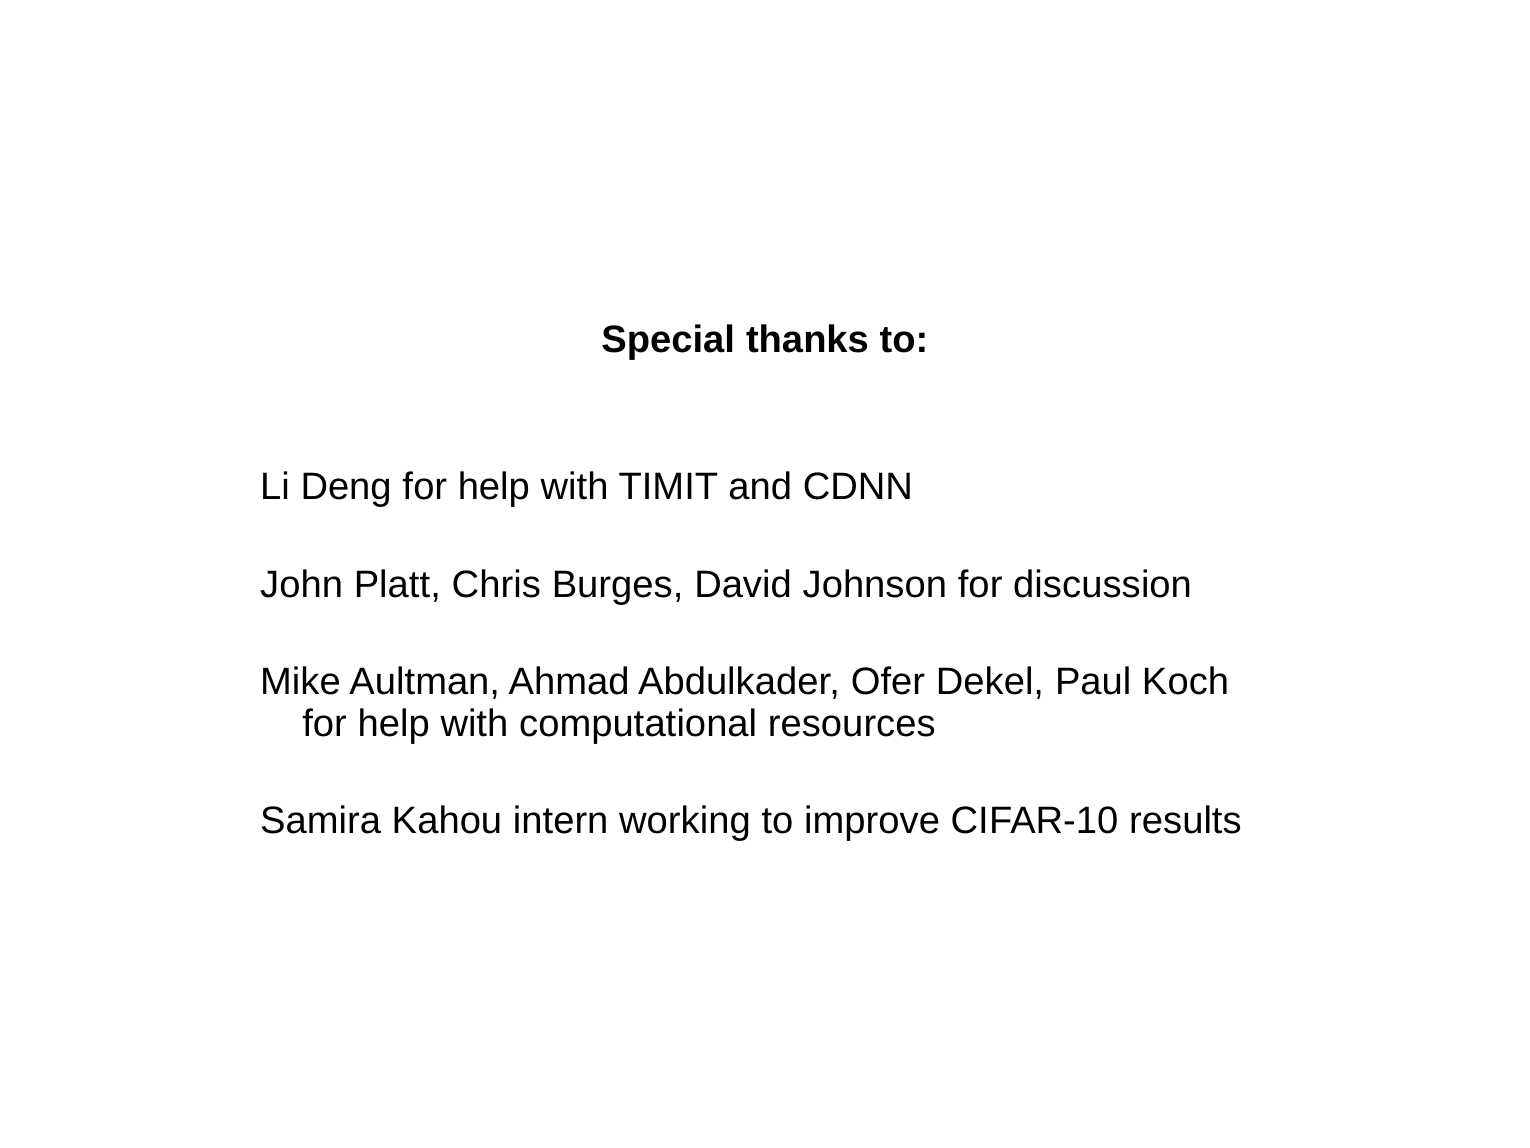

Special thanks to:

Li Deng for help with TIMIT and CDNN

John Platt, Chris Burges, David Johnson for discussion

Mike Aultman, Ahmad Abdulkader, Ofer Dekel, Paul Koch for help with computational resources

Samira Kahou intern working to improve CIFAR-10 results